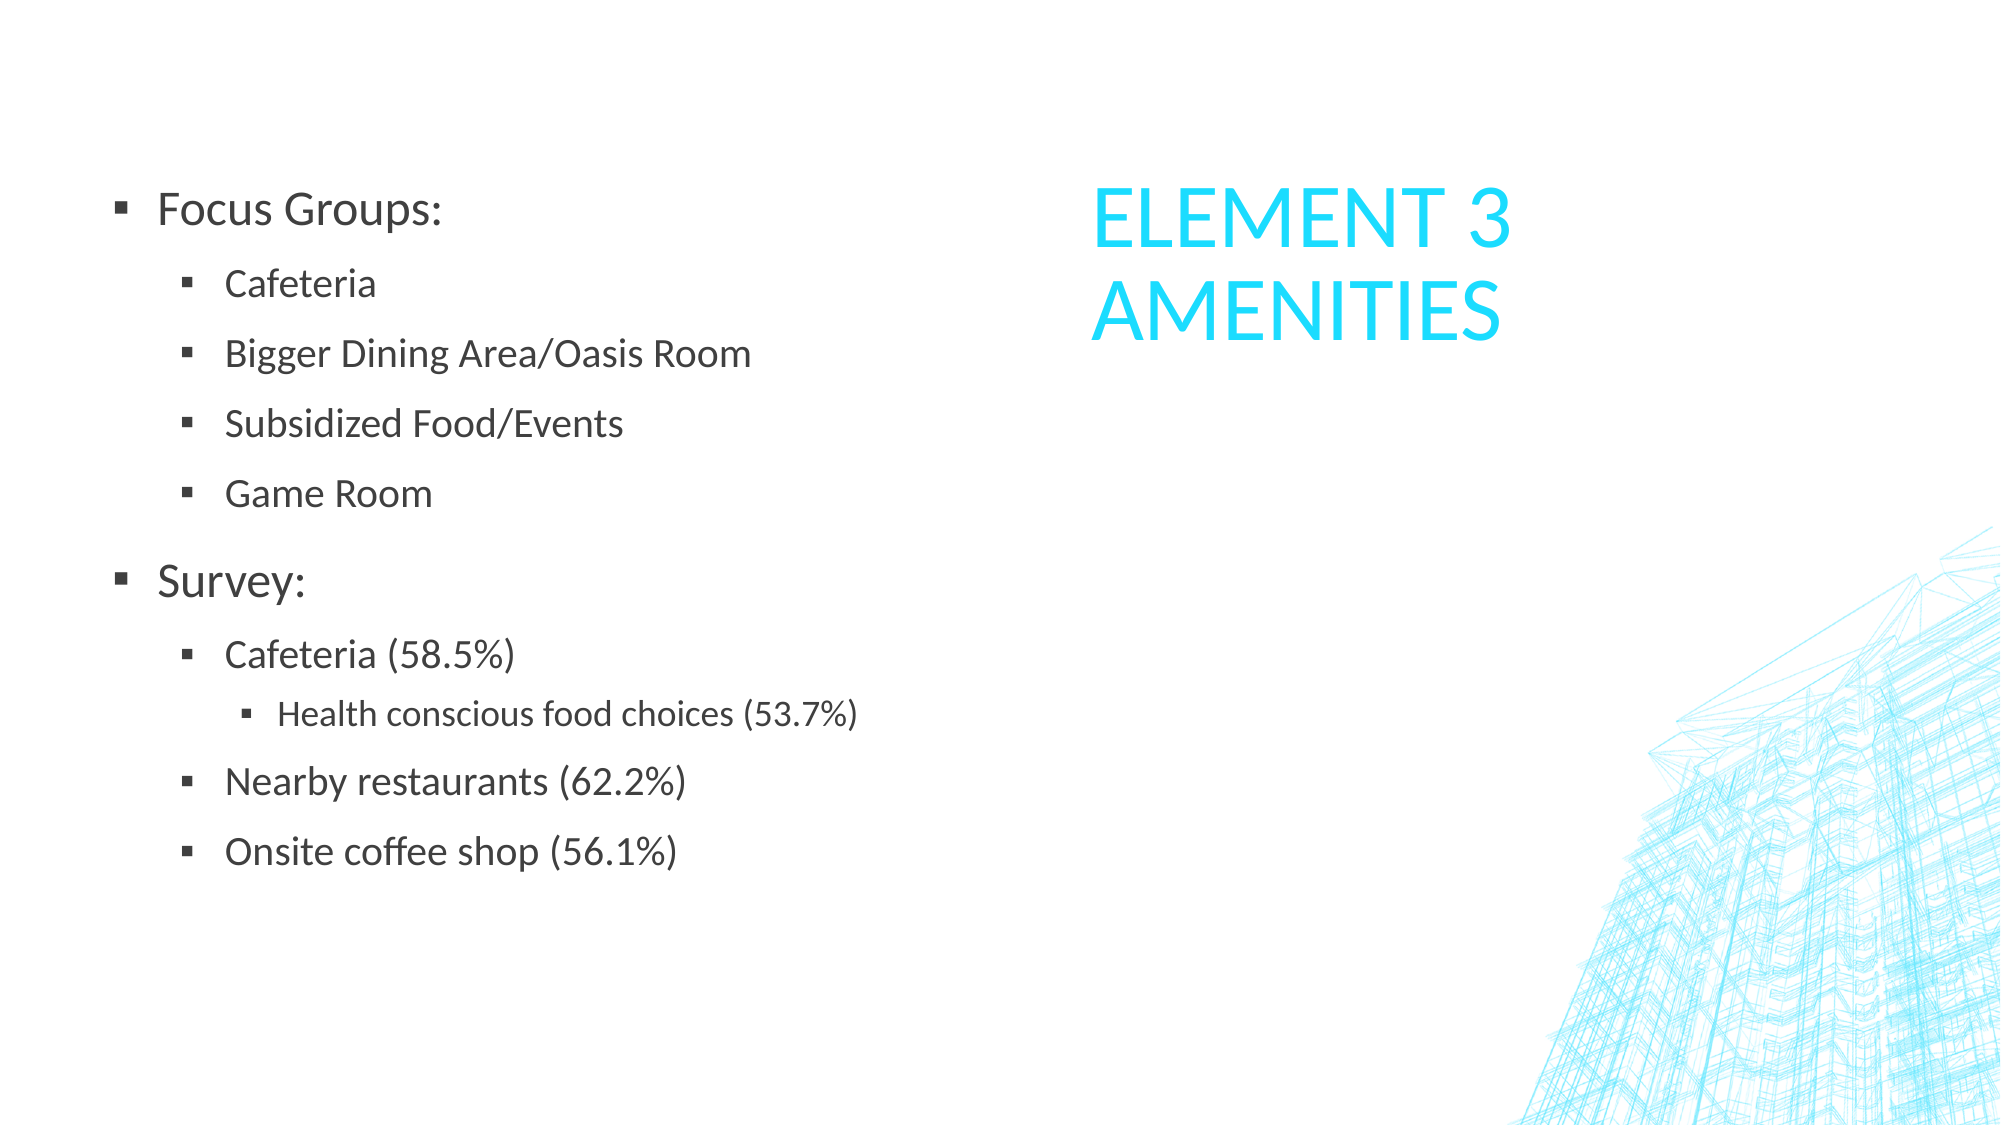

# Element 3 amenities
Focus Groups:
Cafeteria
Bigger Dining Area/Oasis Room
Subsidized Food/Events
Game Room
Survey:
Cafeteria (58.5%)
Health conscious food choices (53.7%)
Nearby restaurants (62.2%)
Onsite coffee shop (56.1%)